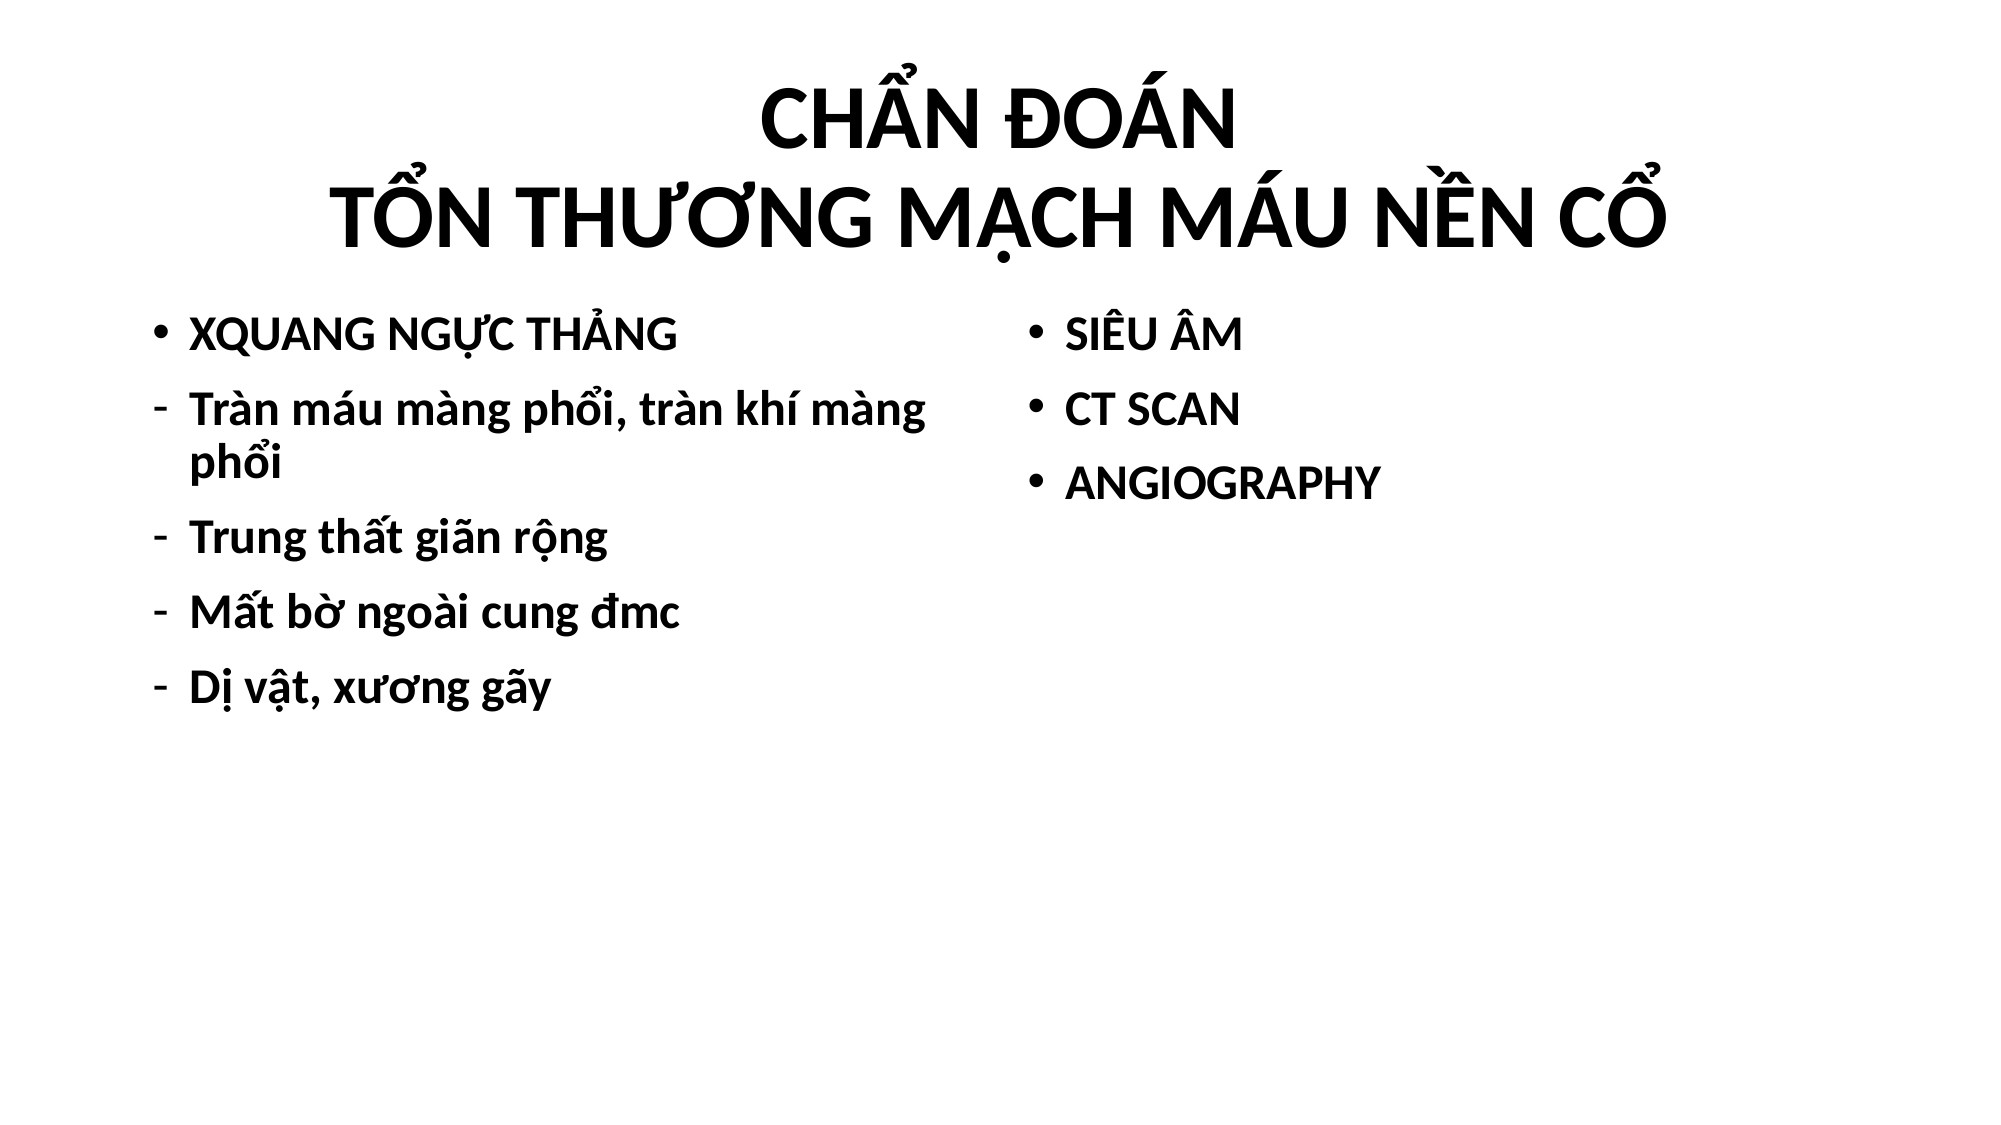

# CHẨN ĐOÁN TỔN THƯƠNG MẠCH MÁU NỀN CỔ
XQUANG NGỰC THẢNG
Tràn máu màng phổi, tràn khí màng phổi
Trung thất giãn rộng
Mất bờ ngoài cung đmc
Dị vật, xương gãy

SIÊU ÂM
CT SCAN
ANGIOGRAPHY